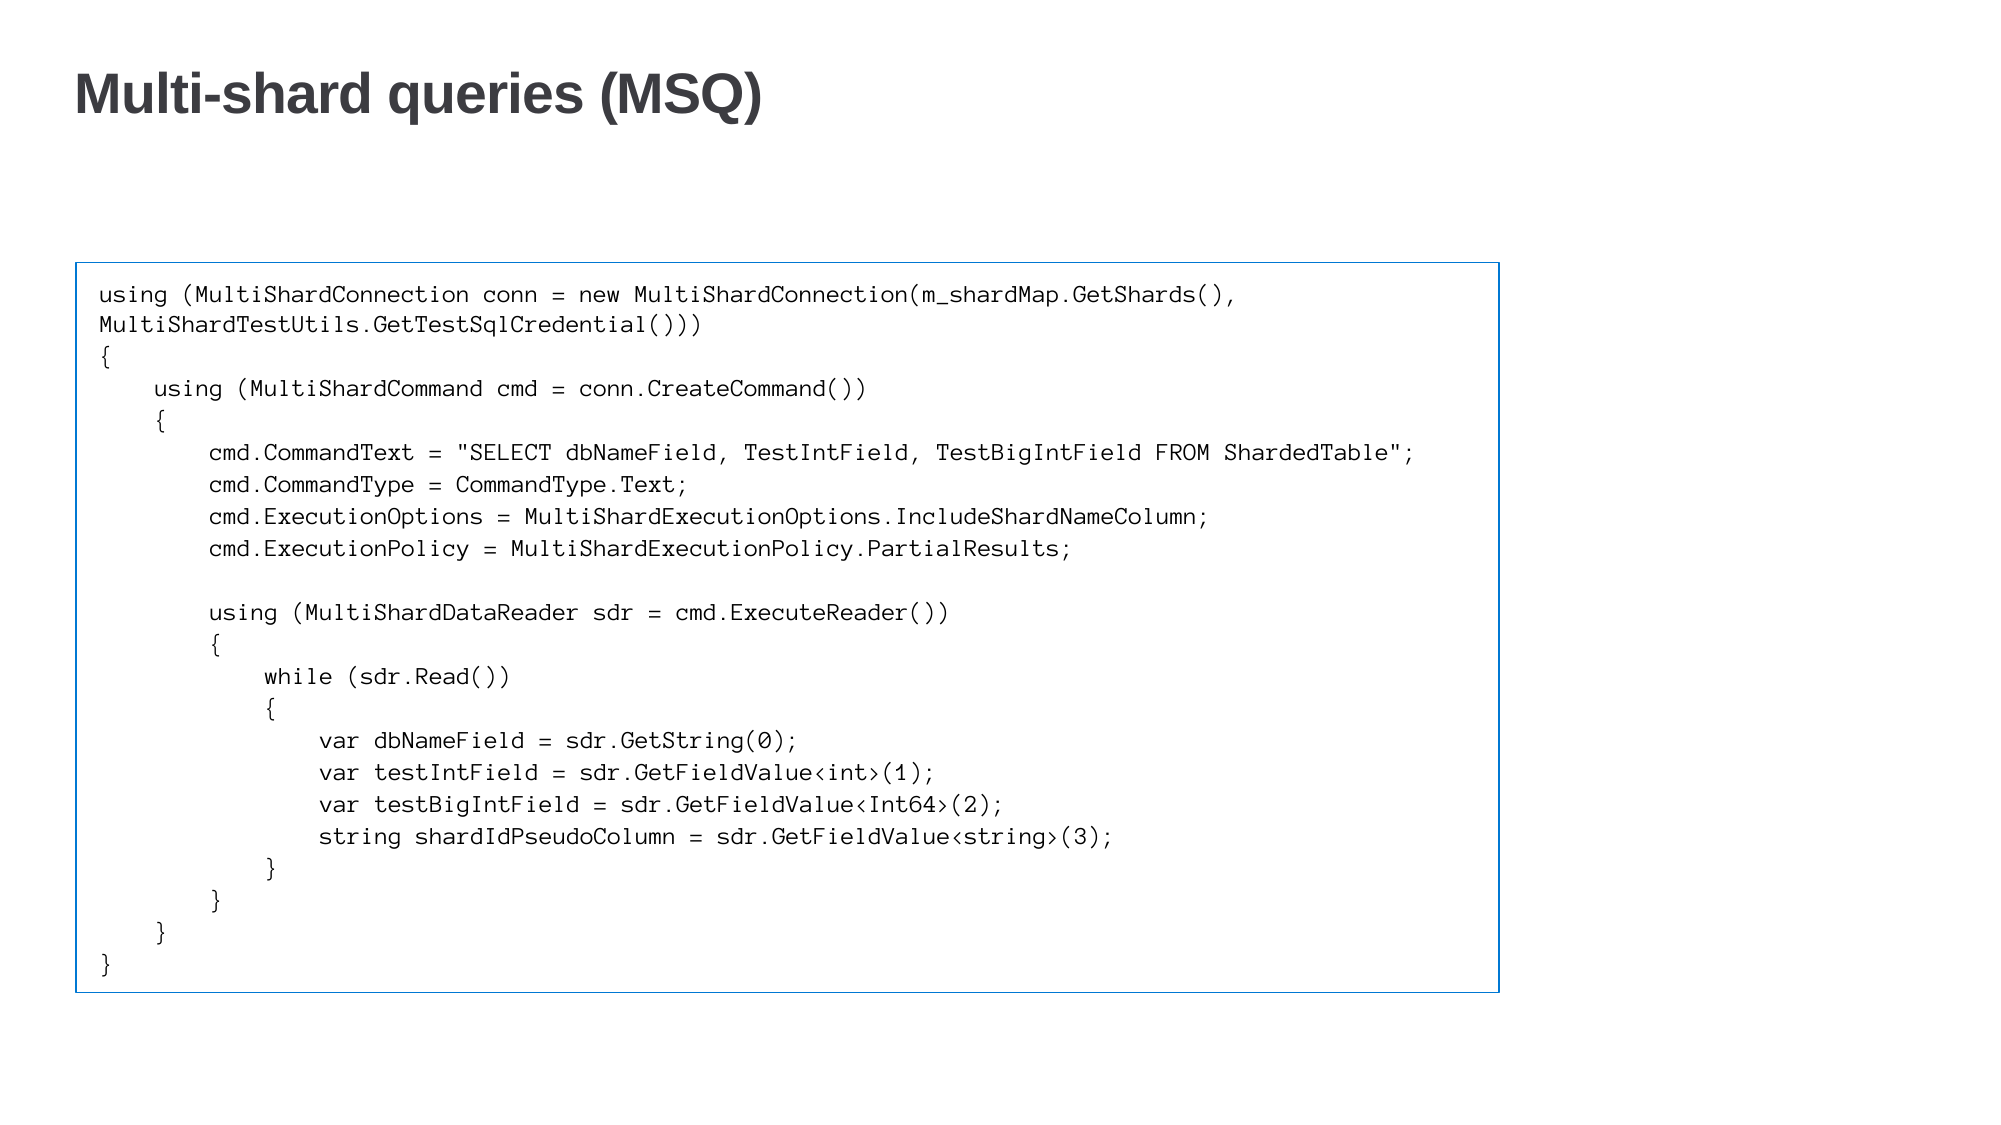

# Multi-shard queries (MSQ)
using (MultiShardConnection conn = new MultiShardConnection(m_shardMap.GetShards(), MultiShardTestUtils.GetTestSqlCredential()))
{
    using (MultiShardCommand cmd = conn.CreateCommand())
    {
        cmd.CommandText = "SELECT dbNameField, TestIntField, TestBigIntField FROM ShardedTable";
        cmd.CommandType = CommandType.Text;
        cmd.ExecutionOptions = MultiShardExecutionOptions.IncludeShardNameColumn;
        cmd.ExecutionPolicy = MultiShardExecutionPolicy.PartialResults;

        using (MultiShardDataReader sdr = cmd.ExecuteReader())
        {
            while (sdr.Read())
            {
                var dbNameField = sdr.GetString(0);
                var testIntField = sdr.GetFieldValue<int>(1);
                var testBigIntField = sdr.GetFieldValue<Int64>(2);
                string shardIdPseudoColumn = sdr.GetFieldValue<string>(3);
            }
        }
    }
}